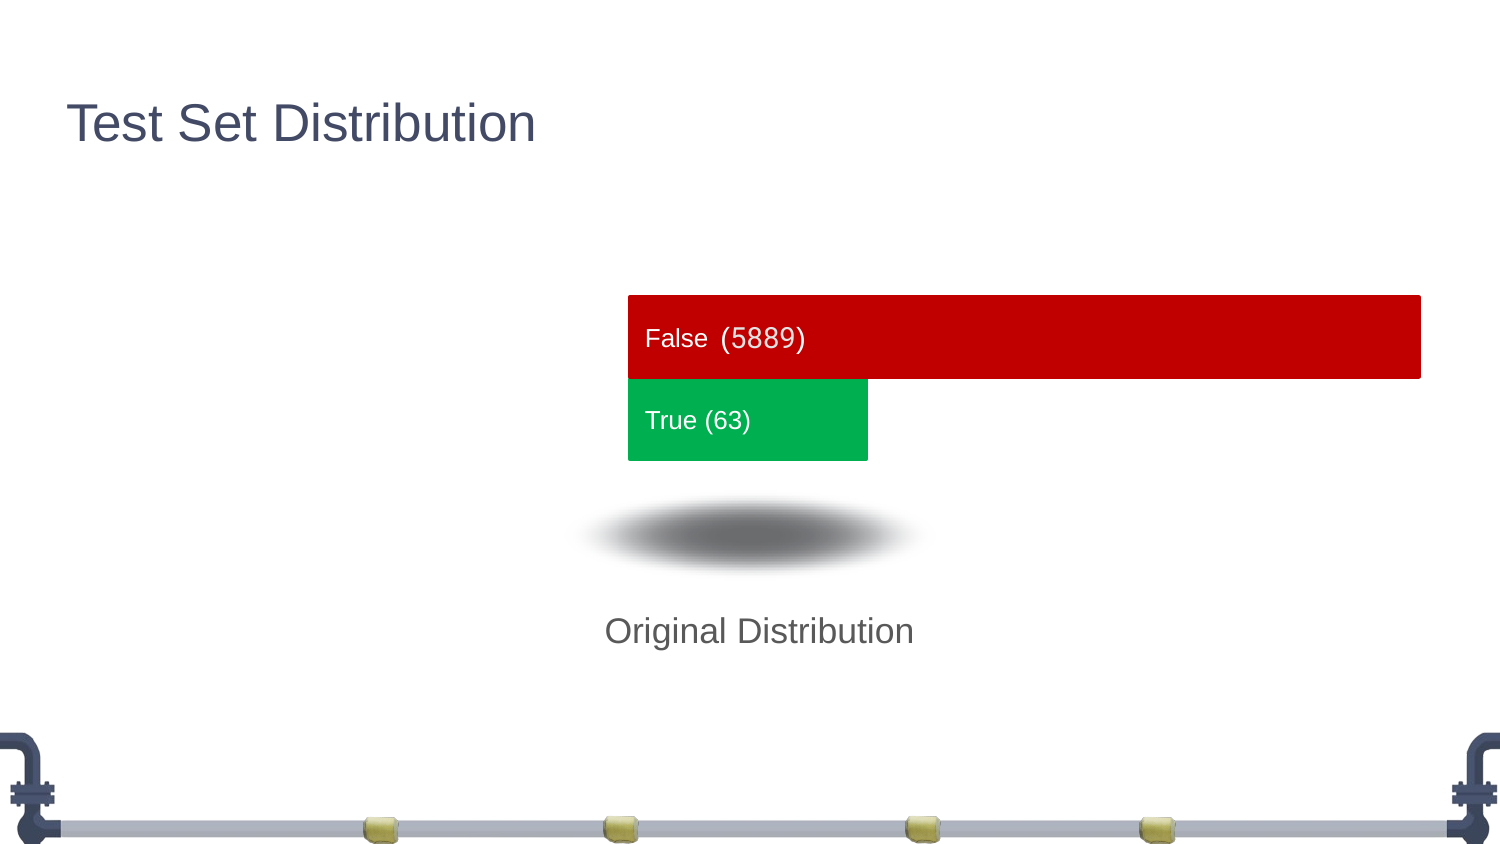

# Test Set Distribution
False
(5889)
True (63)
Original Distribution